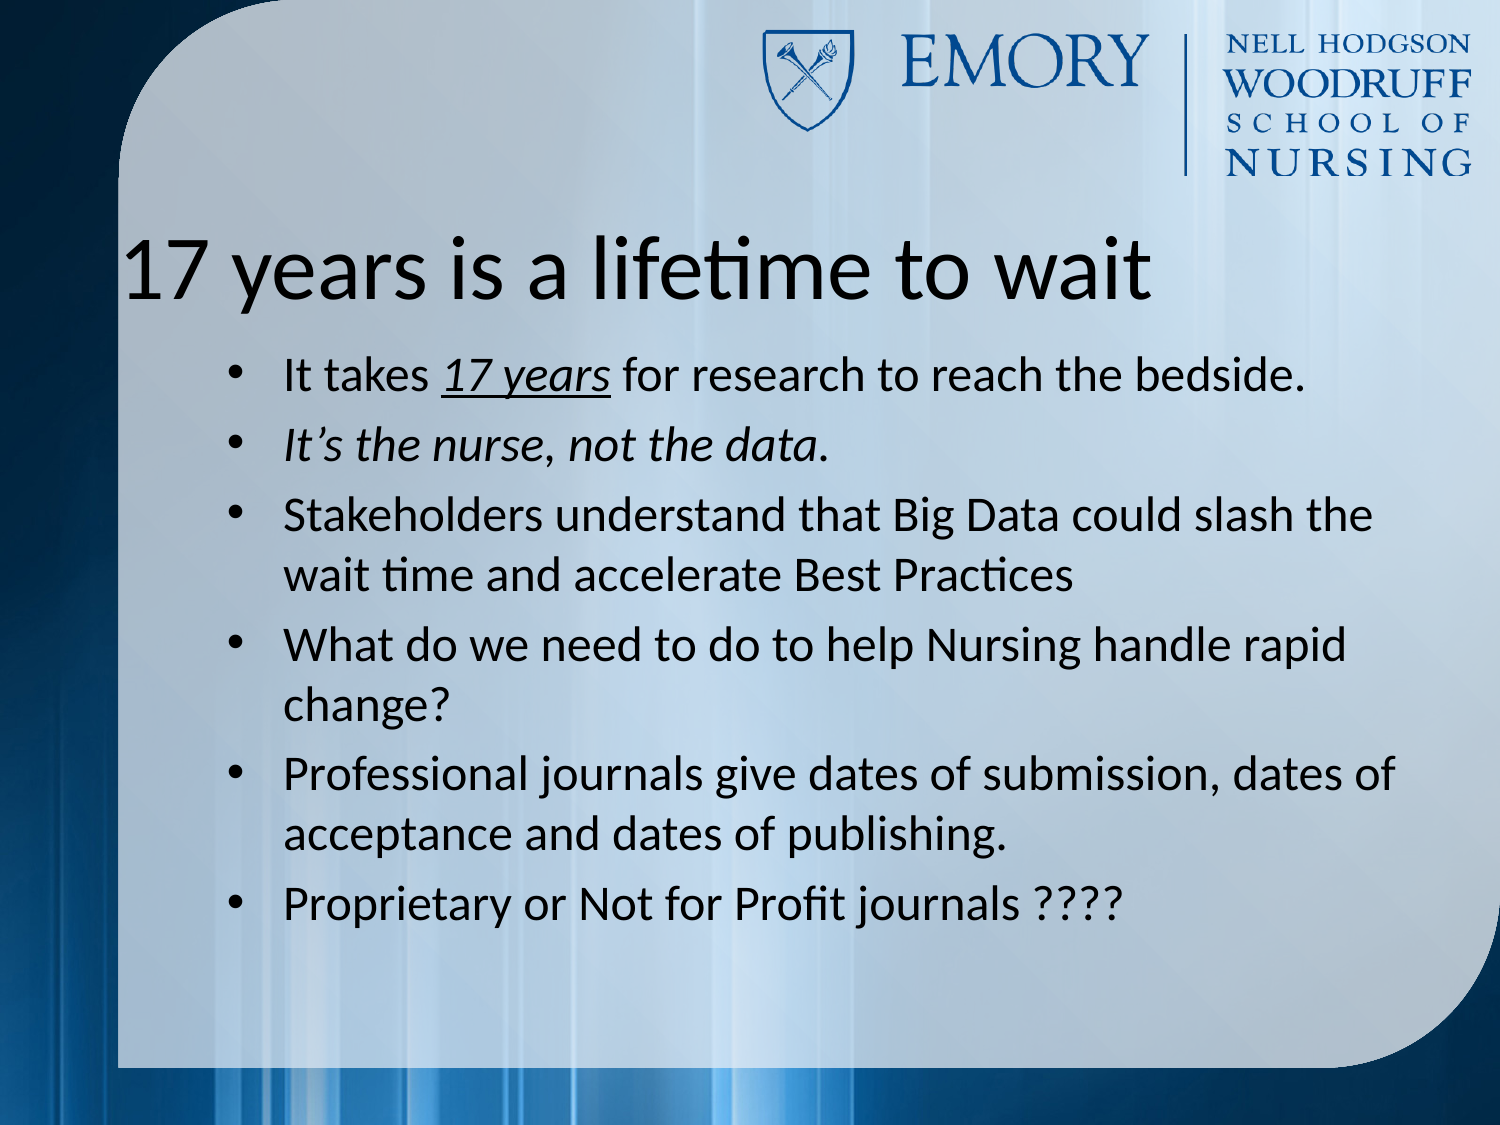

# 17 years is a lifetime to wait
It takes 17 years for research to reach the bedside.
It’s the nurse, not the data.
Stakeholders understand that Big Data could slash the wait time and accelerate Best Practices
What do we need to do to help Nursing handle rapid change?
Professional journals give dates of submission, dates of acceptance and dates of publishing.
Proprietary or Not for Profit journals ????